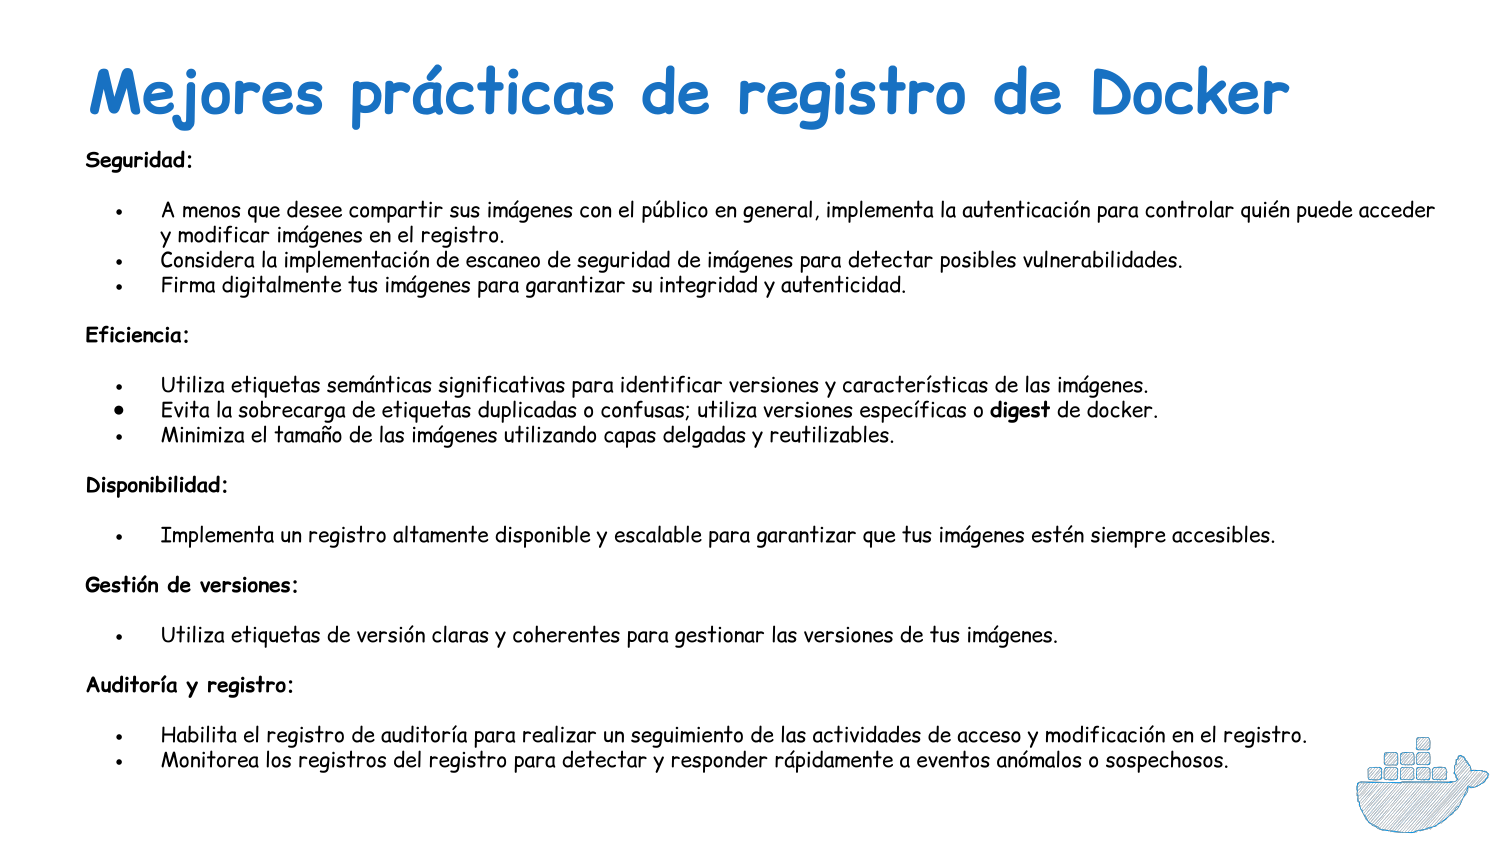

Mejores prácticas de registro de Docker
Seguridad:

A menos que desee compartir sus imágenes con el público en general, implementa la autenticación para controlar quién puede acceder y modificar imágenes en el registro.
Considera la implementación de escaneo de seguridad de imágenes para detectar posibles vulnerabilidades.
Firma digitalmente tus imágenes para garantizar su integridad y autenticidad.

Eficiencia:

Utiliza etiquetas semánticas significativas para identificar versiones y características de las imágenes.
Evita la sobrecarga de etiquetas duplicadas o confusas; utiliza versiones específicas o digest de docker.
Minimiza el tamaño de las imágenes utilizando capas delgadas y reutilizables.

Disponibilidad:

Implementa un registro altamente disponible y escalable para garantizar que tus imágenes estén siempre accesibles.

Gestión de versiones:

Utiliza etiquetas de versión claras y coherentes para gestionar las versiones de tus imágenes.

Auditoría y registro:

Habilita el registro de auditoría para realizar un seguimiento de las actividades de acceso y modificación en el registro.
Monitorea los registros del registro para detectar y responder rápidamente a eventos anómalos o sospechosos.